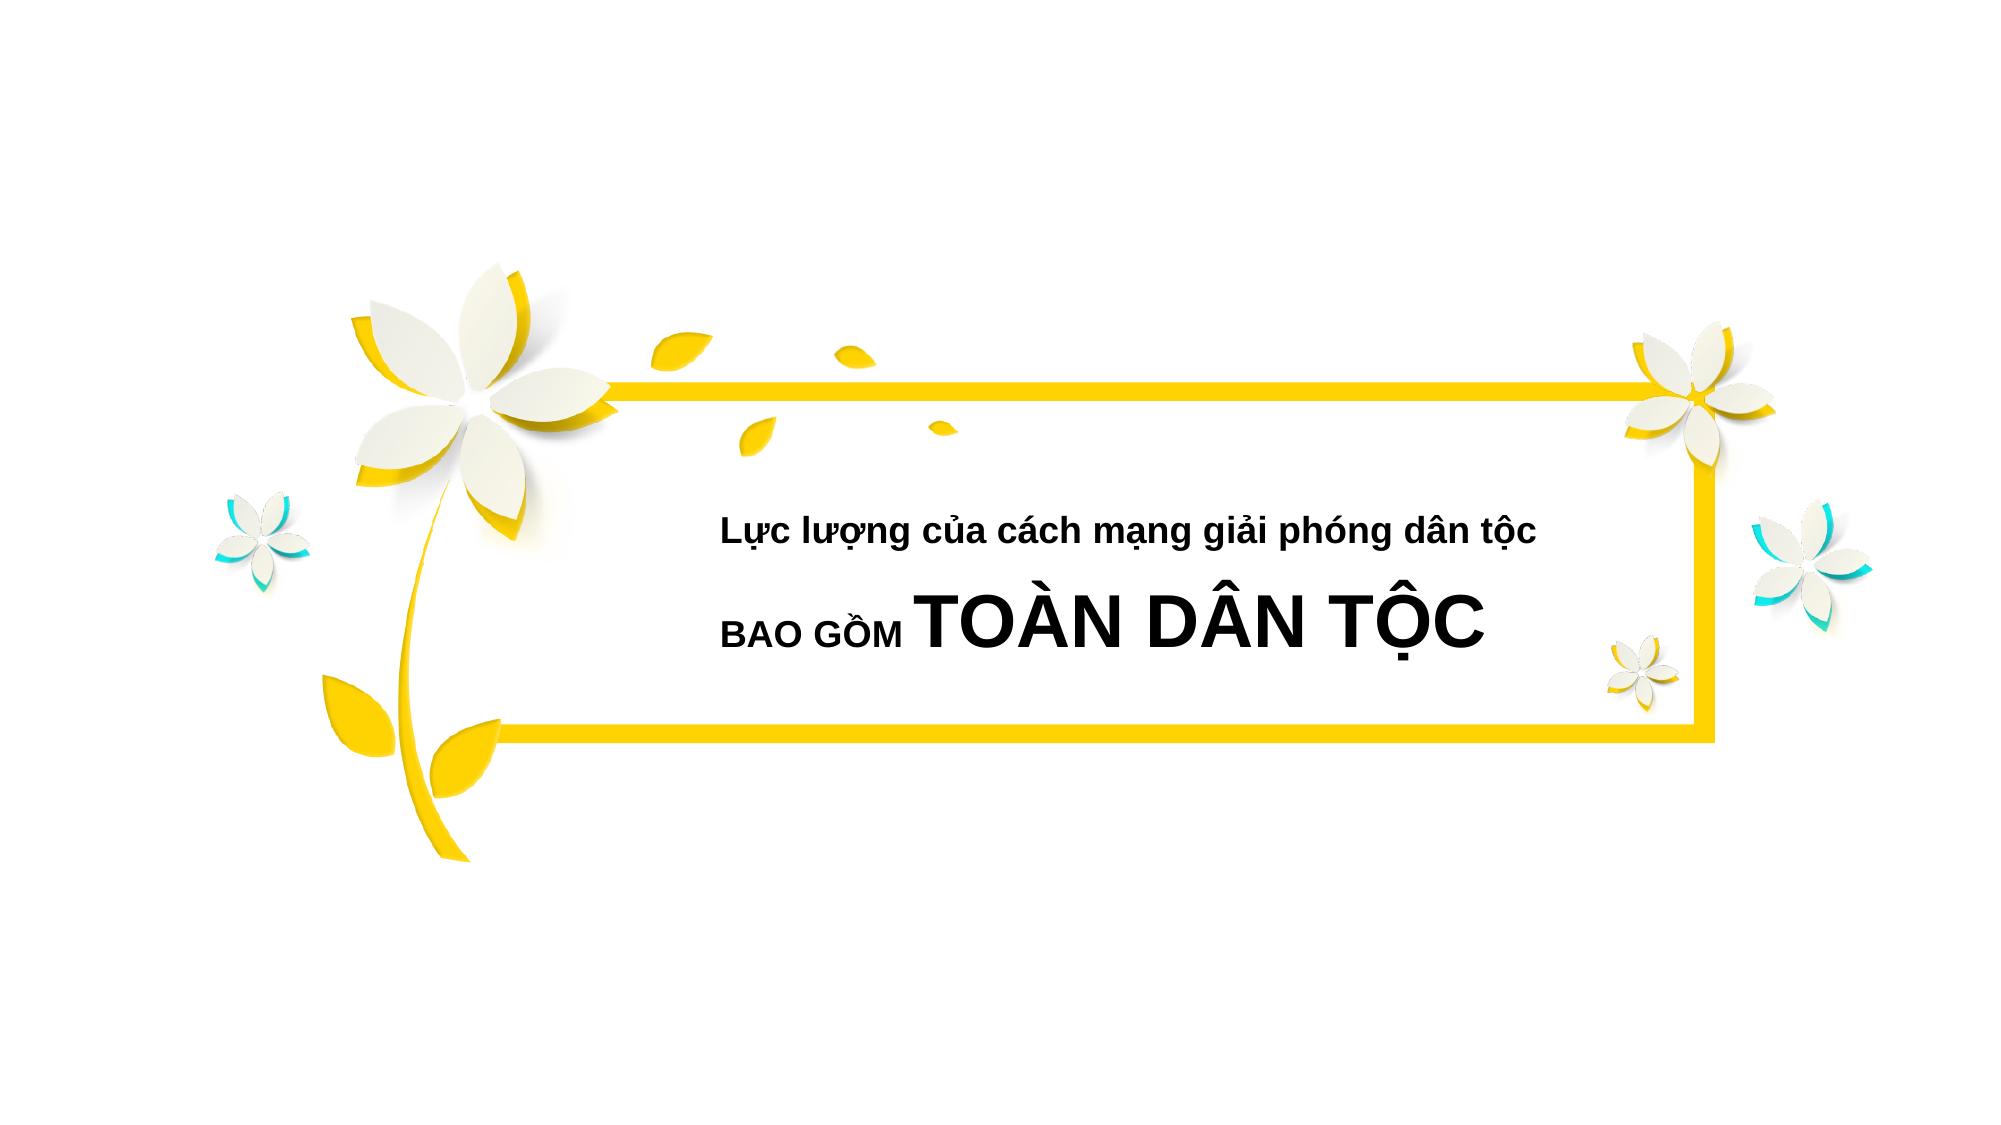

Lực lượng của cách mạng giải phóng dân tộc
BAO GỒM TOÀN DÂN TỘC